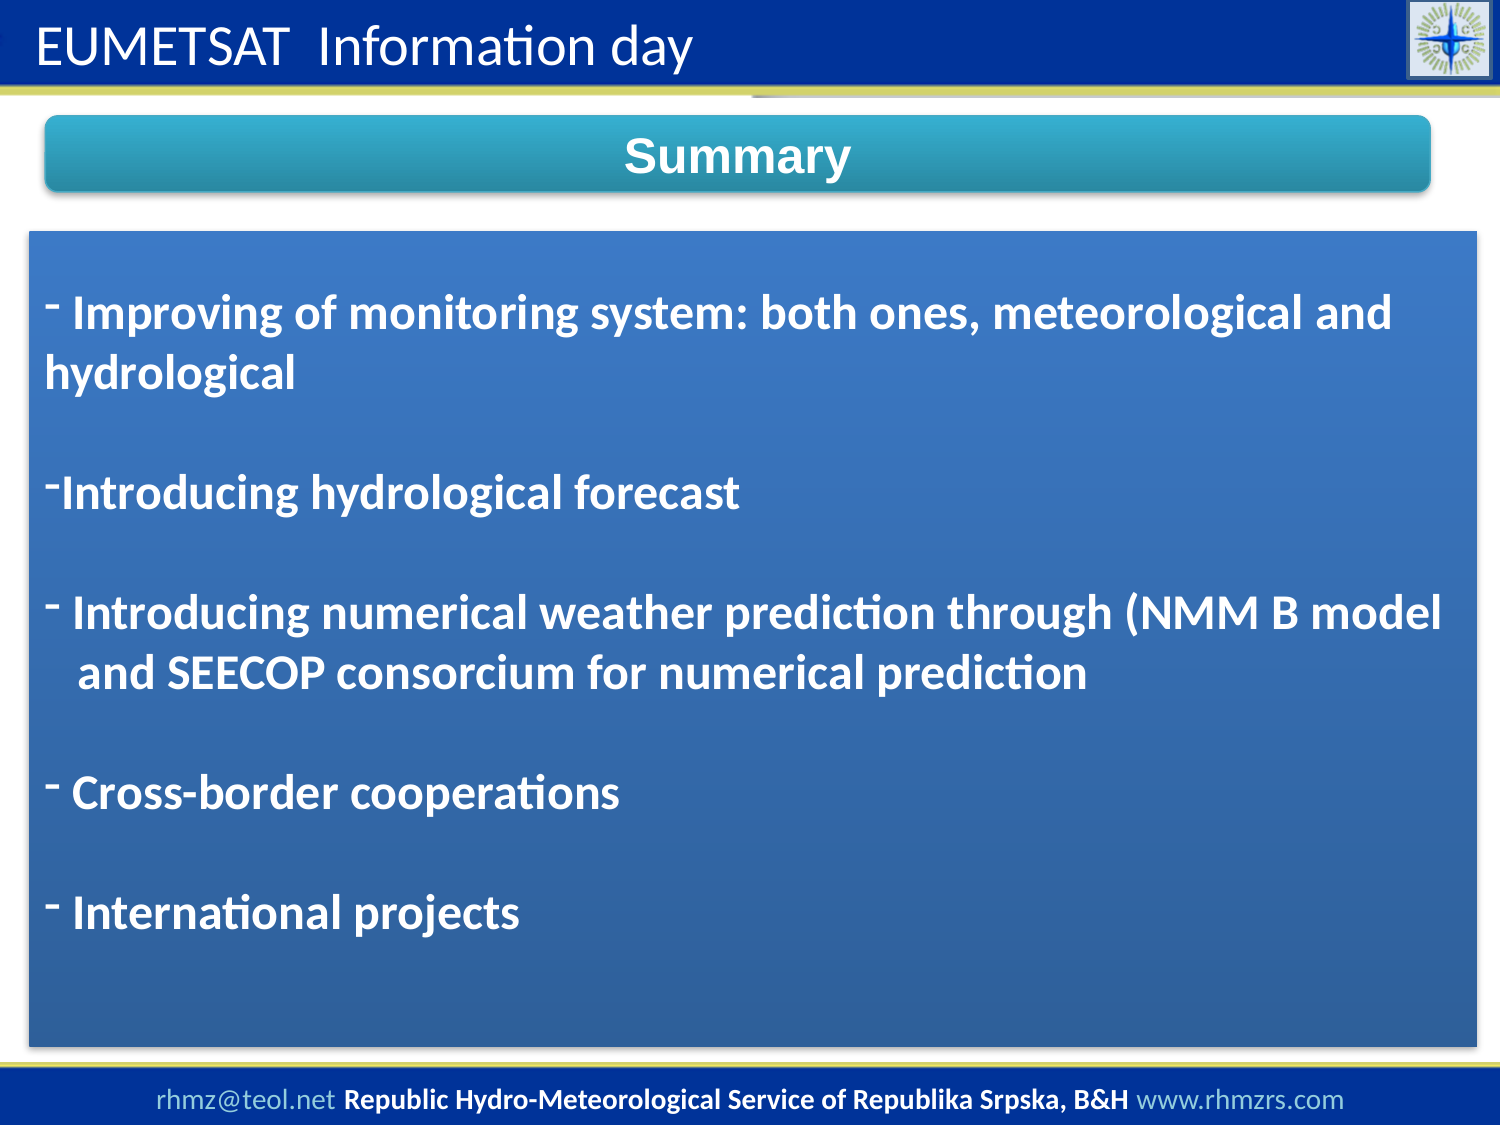

EUMETSAT  Information day
Summary

 Improving of monitoring system: both ones, meteorological and hydrological

Introducing hydrological forecast

 Introducing numerical weather prediction through (NMM B model
   and SEECOP consorcium for numerical prediction

 Cross-border cooperations

 International projects

rhmz@teol.net Republic Hydro-Meteorological Service of Republika Srpska, B&H www.rhmzrs.com